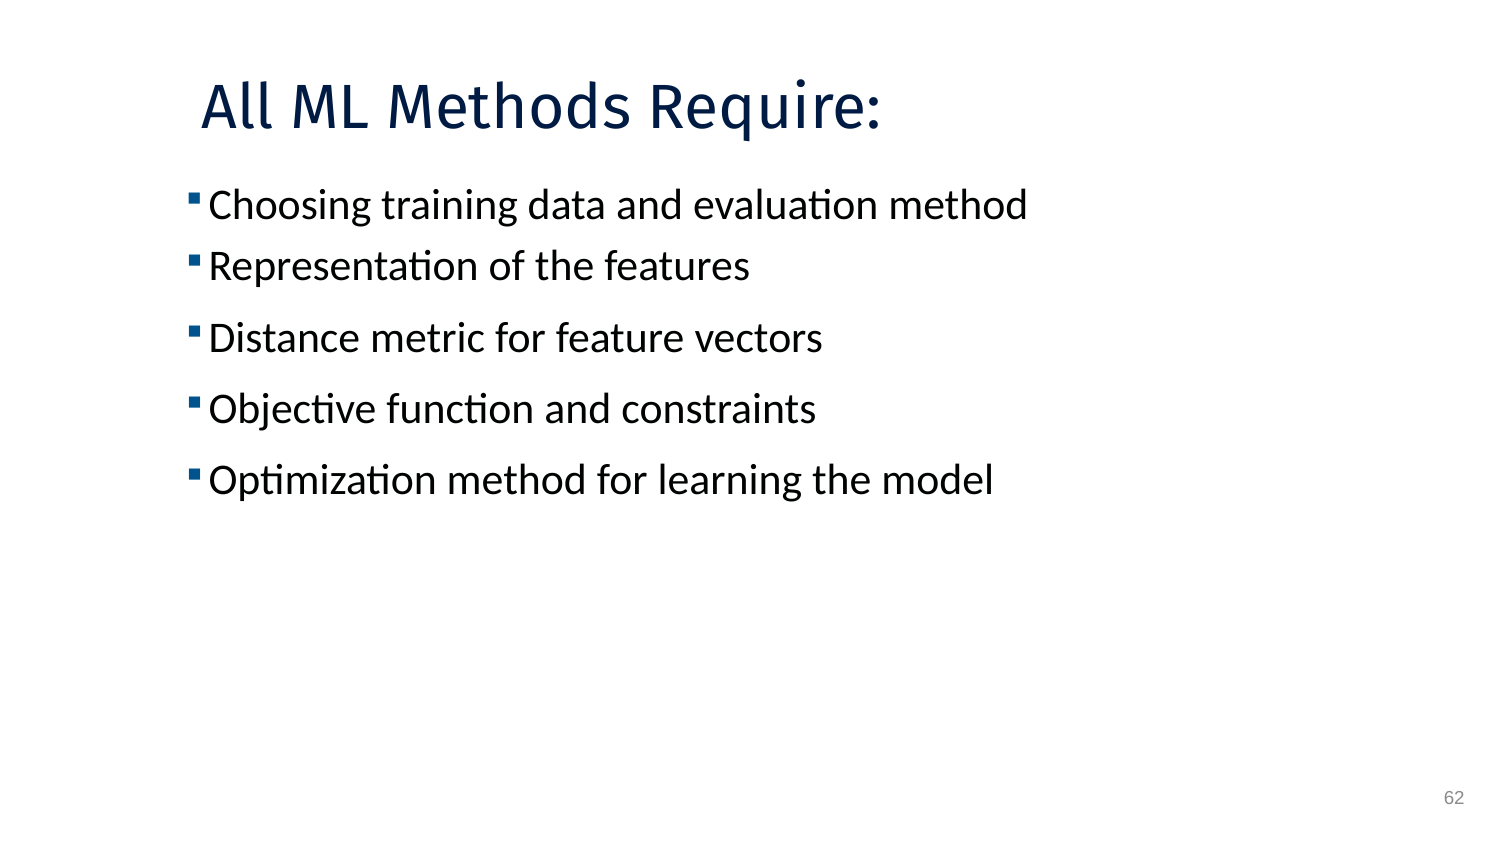

# All ML Methods Require:
Choosing training data and evaluation method
Representation of the features
Distance metric for feature vectors
Objective function and constraints
Optimization method for learning the model

62